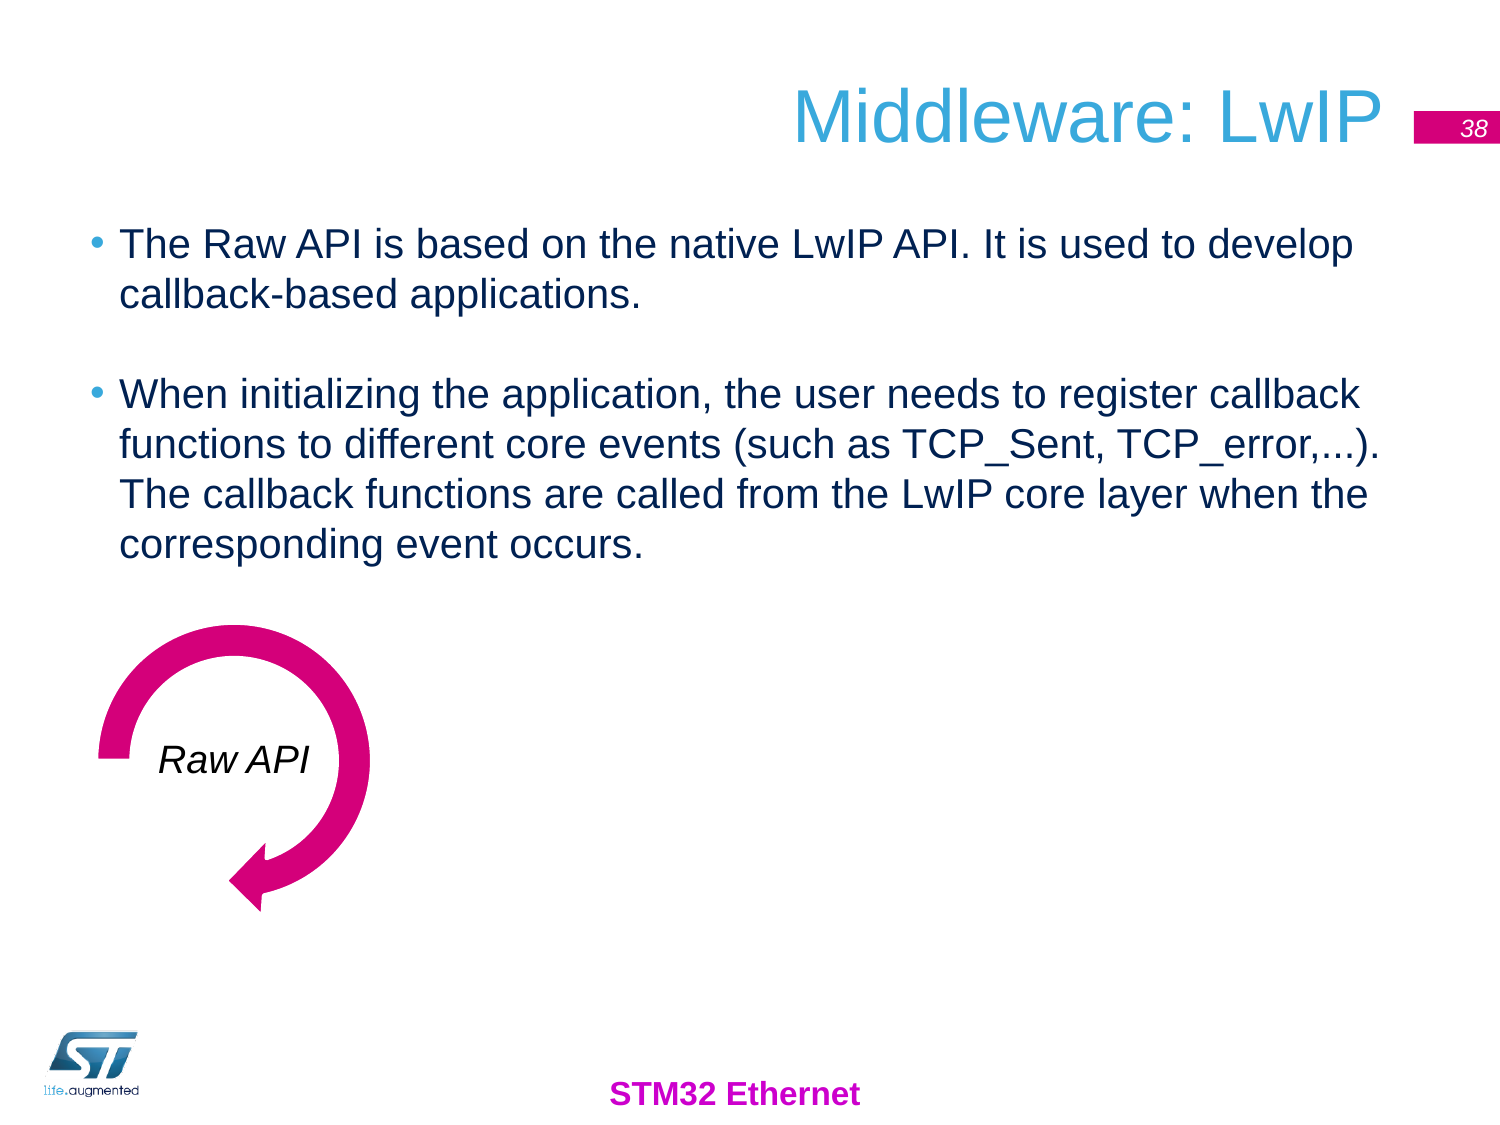

# Middleware: LwIP
38
The Raw API is based on the native LwIP API. It is used to develop callback-based applications.
When initializing the application, the user needs to register callback functions to different core events (such as TCP_Sent, TCP_error,...). The callback functions are called from the LwIP core layer when the corresponding event occurs.

Raw API